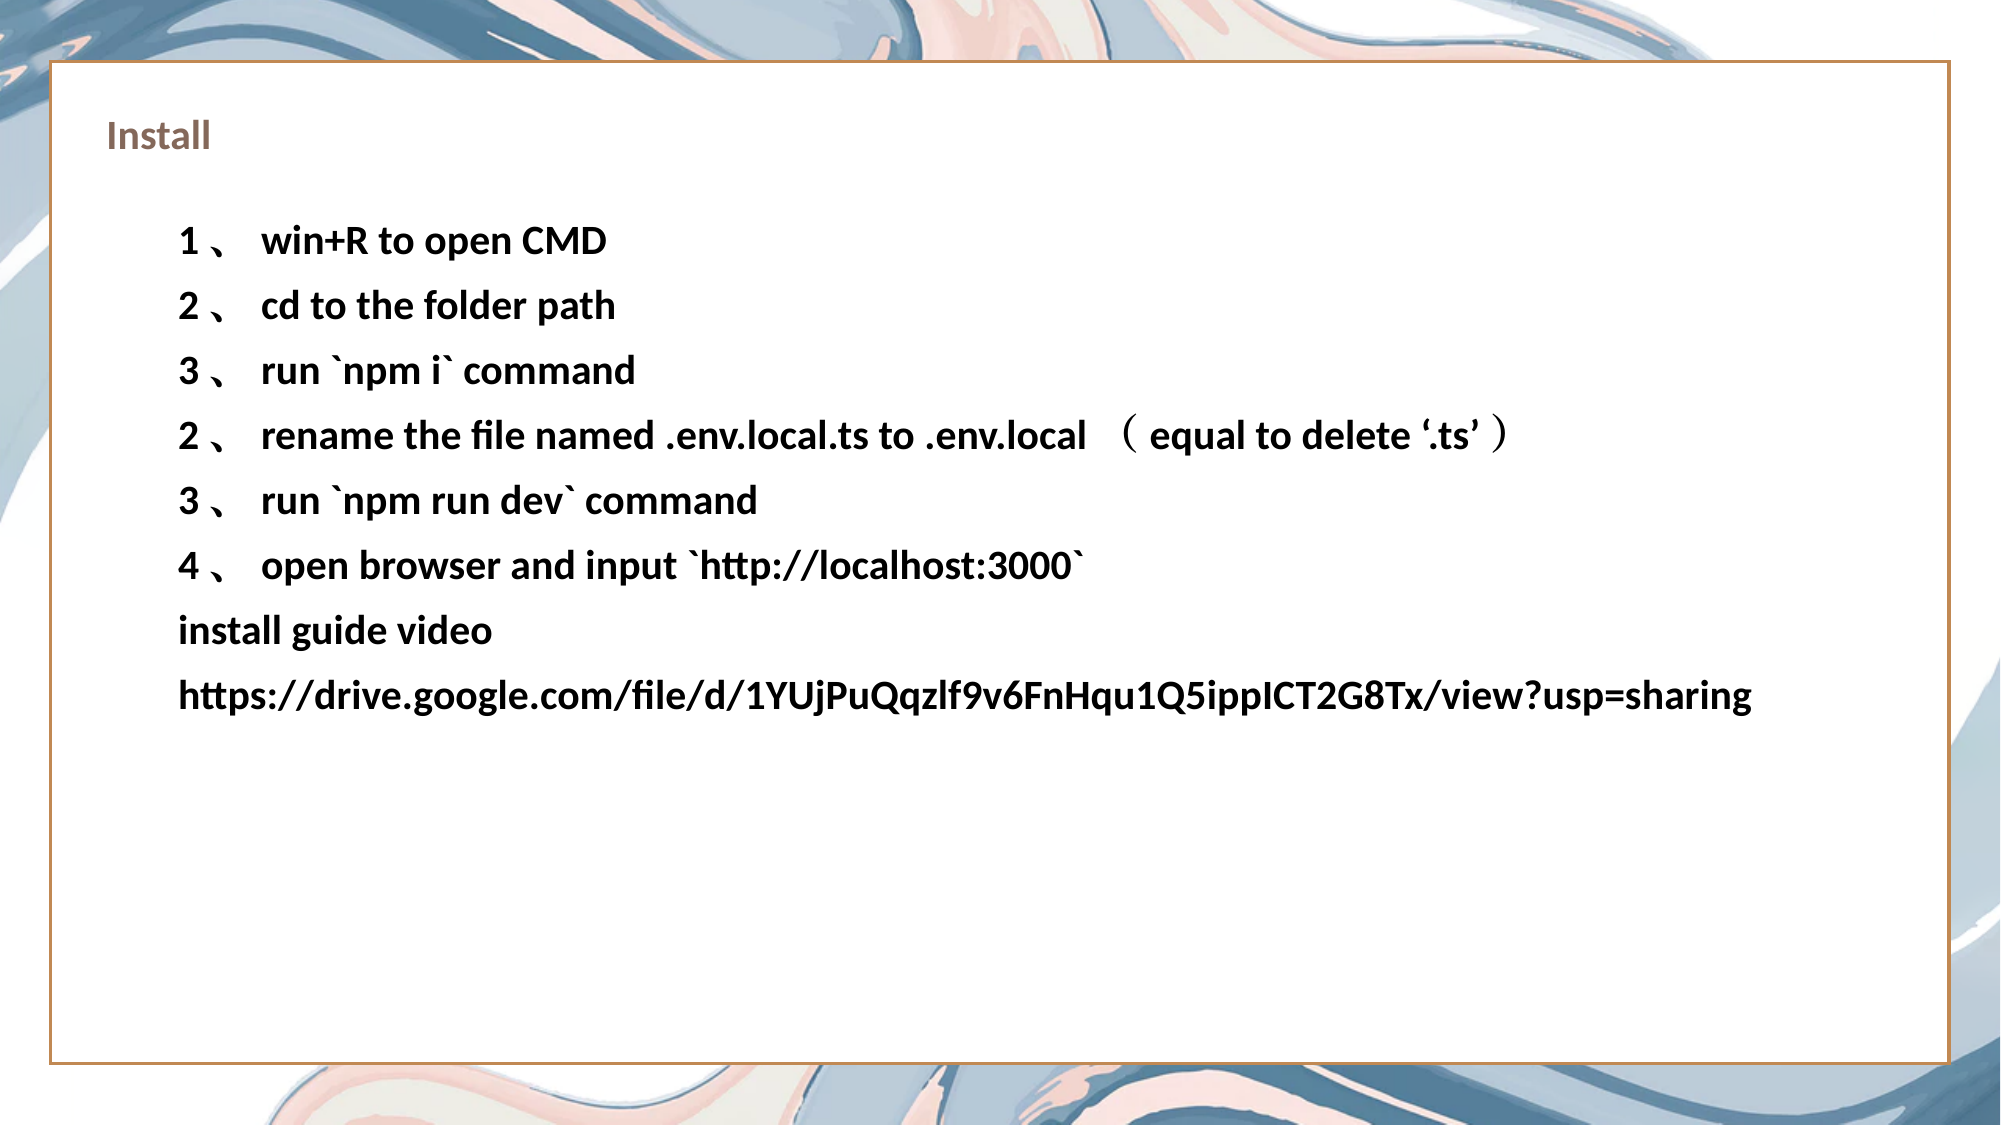

Install

1、win+R to open CMD
2、cd to the folder path
3、run `npm i` command
2、rename the file named .env.local.ts to .env.local（equal to delete ‘.ts’）
3、run `npm run dev` command
4、open browser and input `http://localhost:3000`
install guide video
https://drive.google.com/file/d/1YUjPuQqzlf9v6FnHqu1Q5ippICT2G8Tx/view?usp=sharing

Click here to add content of the text，and briefly explain your point of view
Click here to add content of the text，and briefly explain you point of view